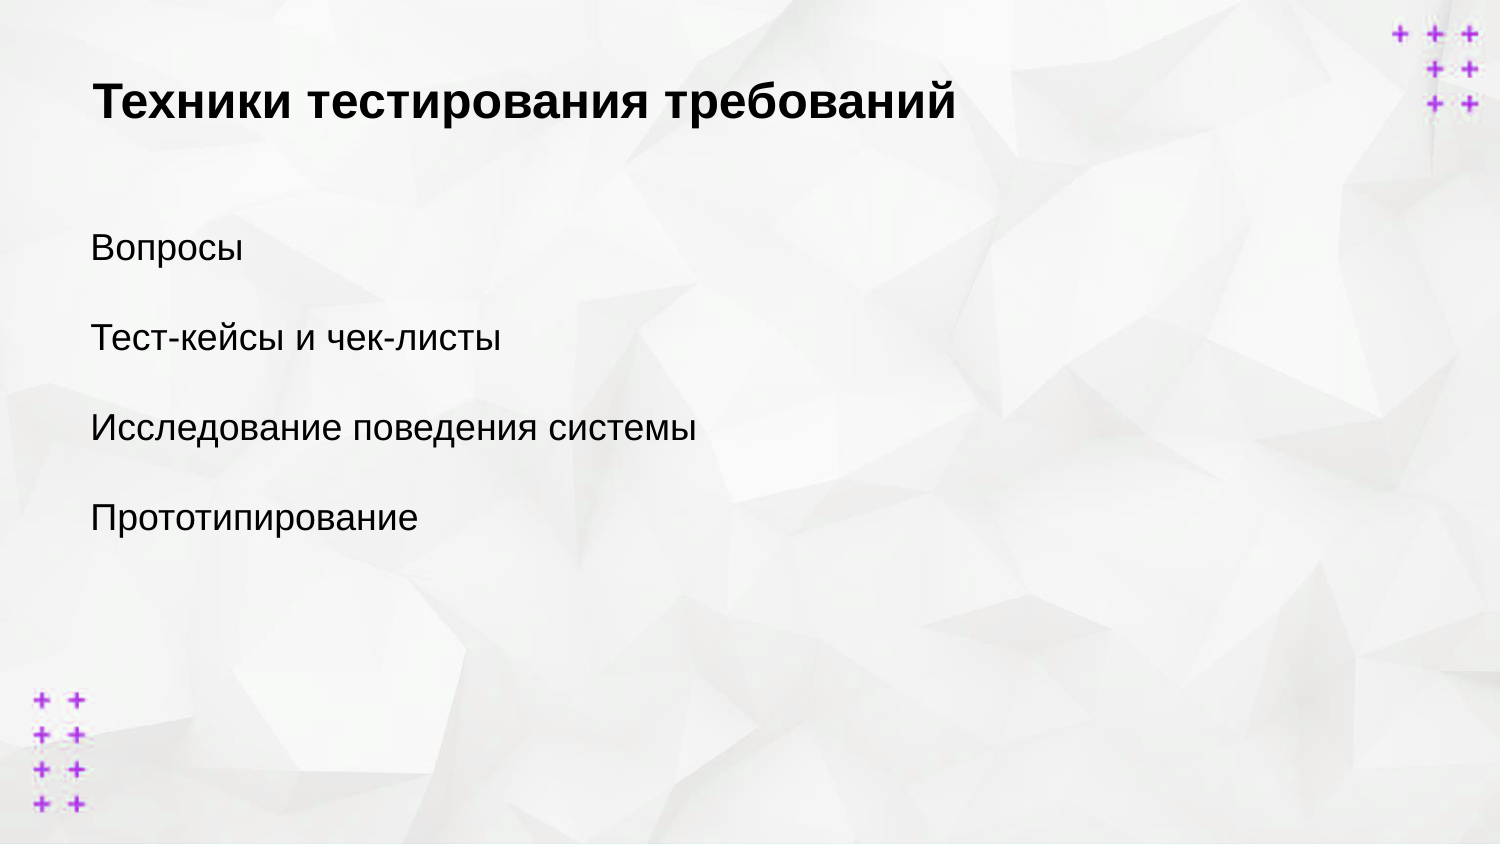

Техники тестирования требований
Вопросы

Тест-кейсы и чек-листы

Исследование поведения системы

Прототипирование